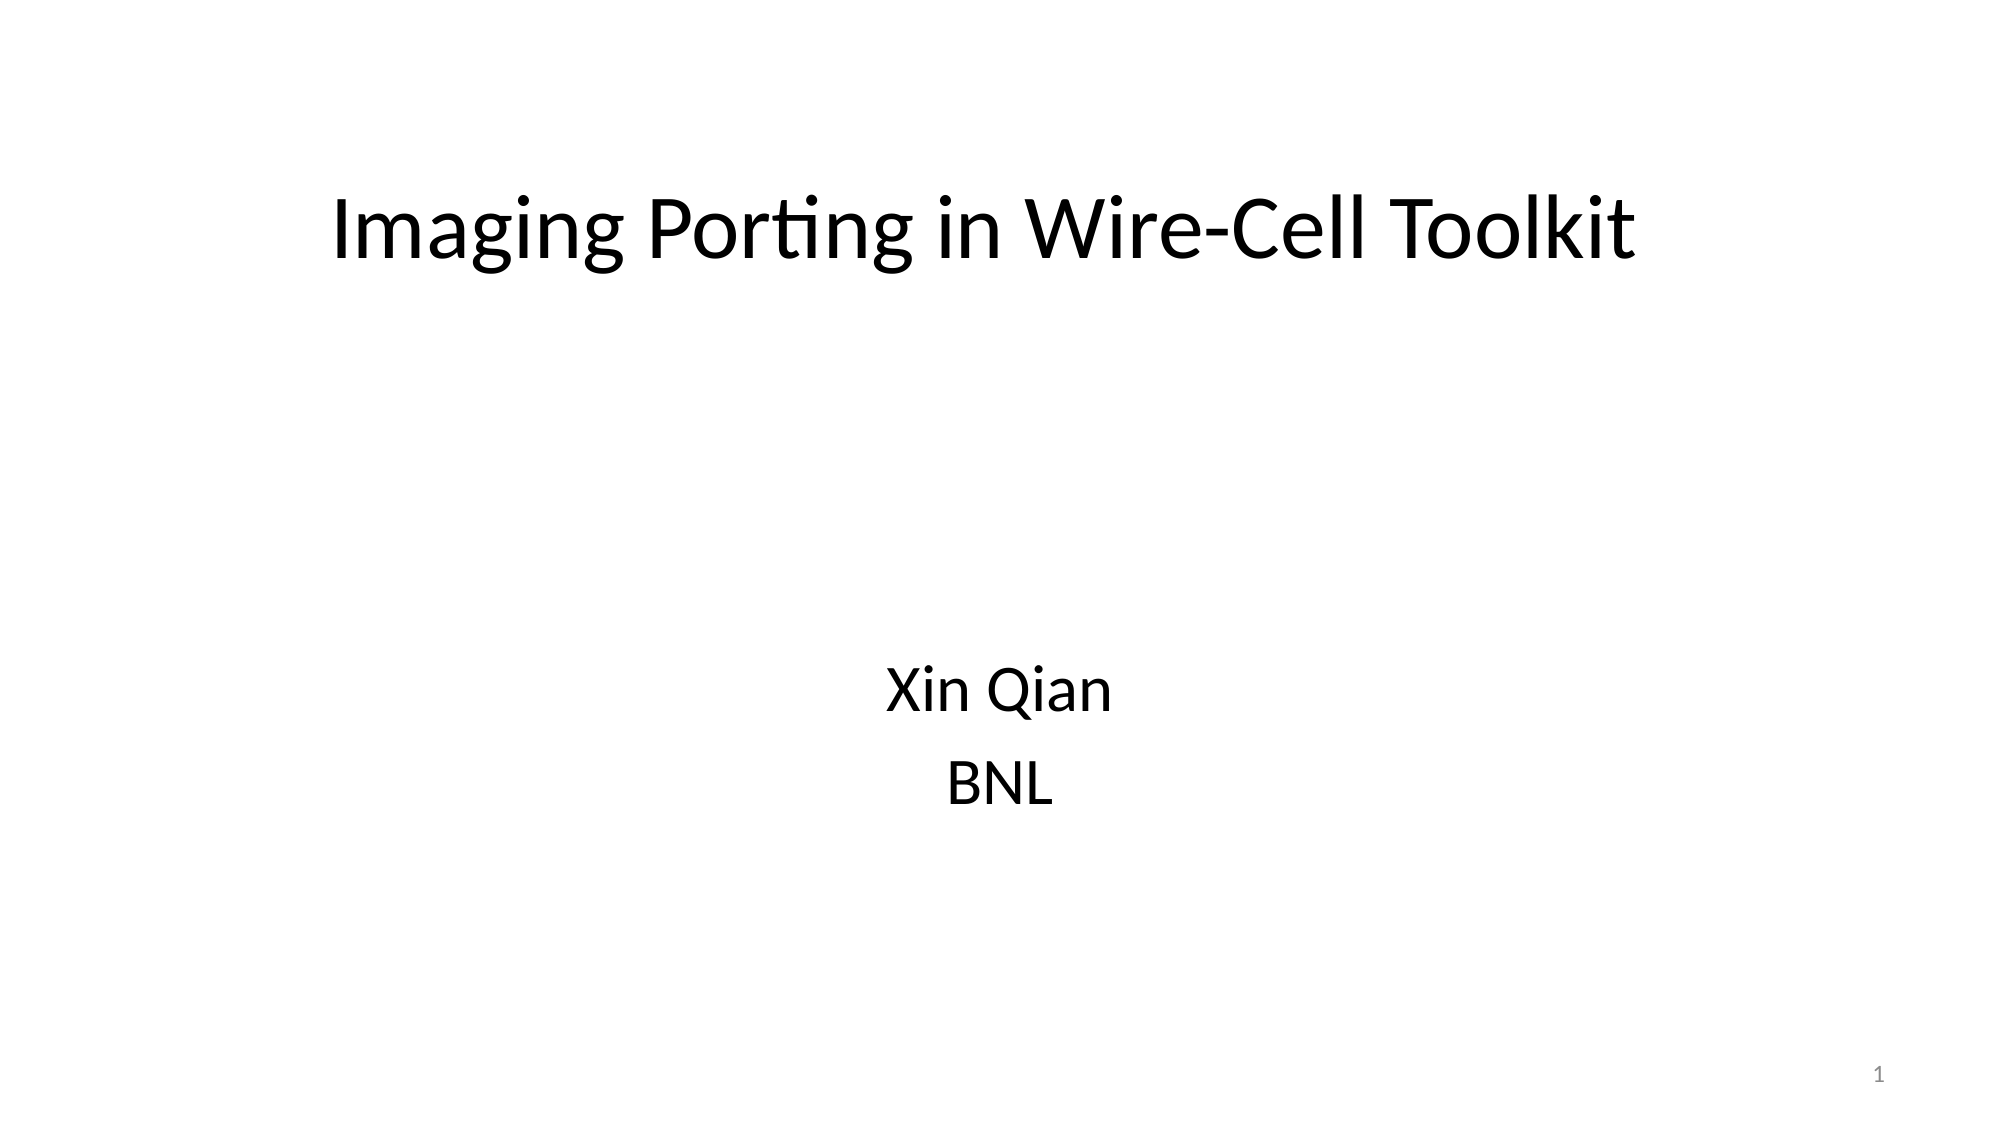

# Imaging Porting in Wire-Cell Toolkit
Xin Qian
BNL
1